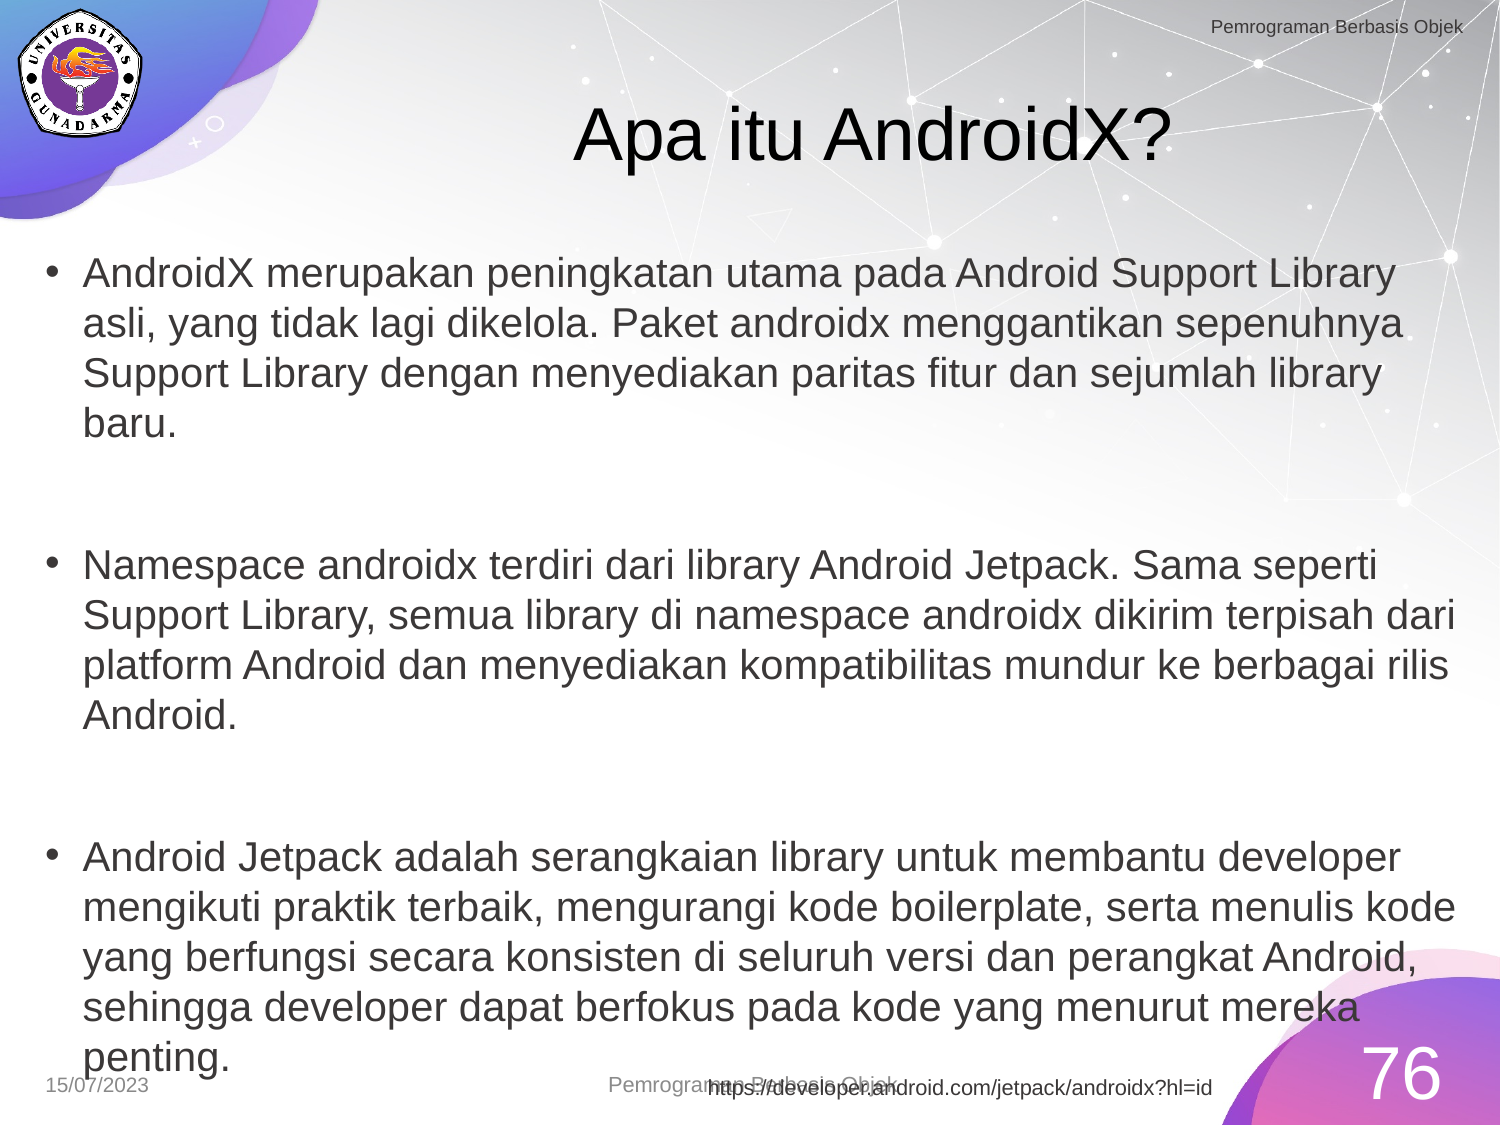

# Apa itu AndroidX?
AndroidX merupakan peningkatan utama pada Android Support Library asli, yang tidak lagi dikelola. Paket androidx menggantikan sepenuhnya Support Library dengan menyediakan paritas fitur dan sejumlah library baru.

Namespace androidx terdiri dari library Android Jetpack. Sama seperti Support Library, semua library di namespace androidx dikirim terpisah dari platform Android dan menyediakan kompatibilitas mundur ke berbagai rilis Android.

Android Jetpack adalah serangkaian library untuk membantu developer mengikuti praktik terbaik, mengurangi kode boilerplate, serta menulis kode yang berfungsi secara konsisten di seluruh versi dan perangkat Android, sehingga developer dapat berfokus pada kode yang menurut mereka penting.
76
Pemrograman Berbasis Objek
15/07/2023
https://developer.android.com/jetpack/androidx?hl=id